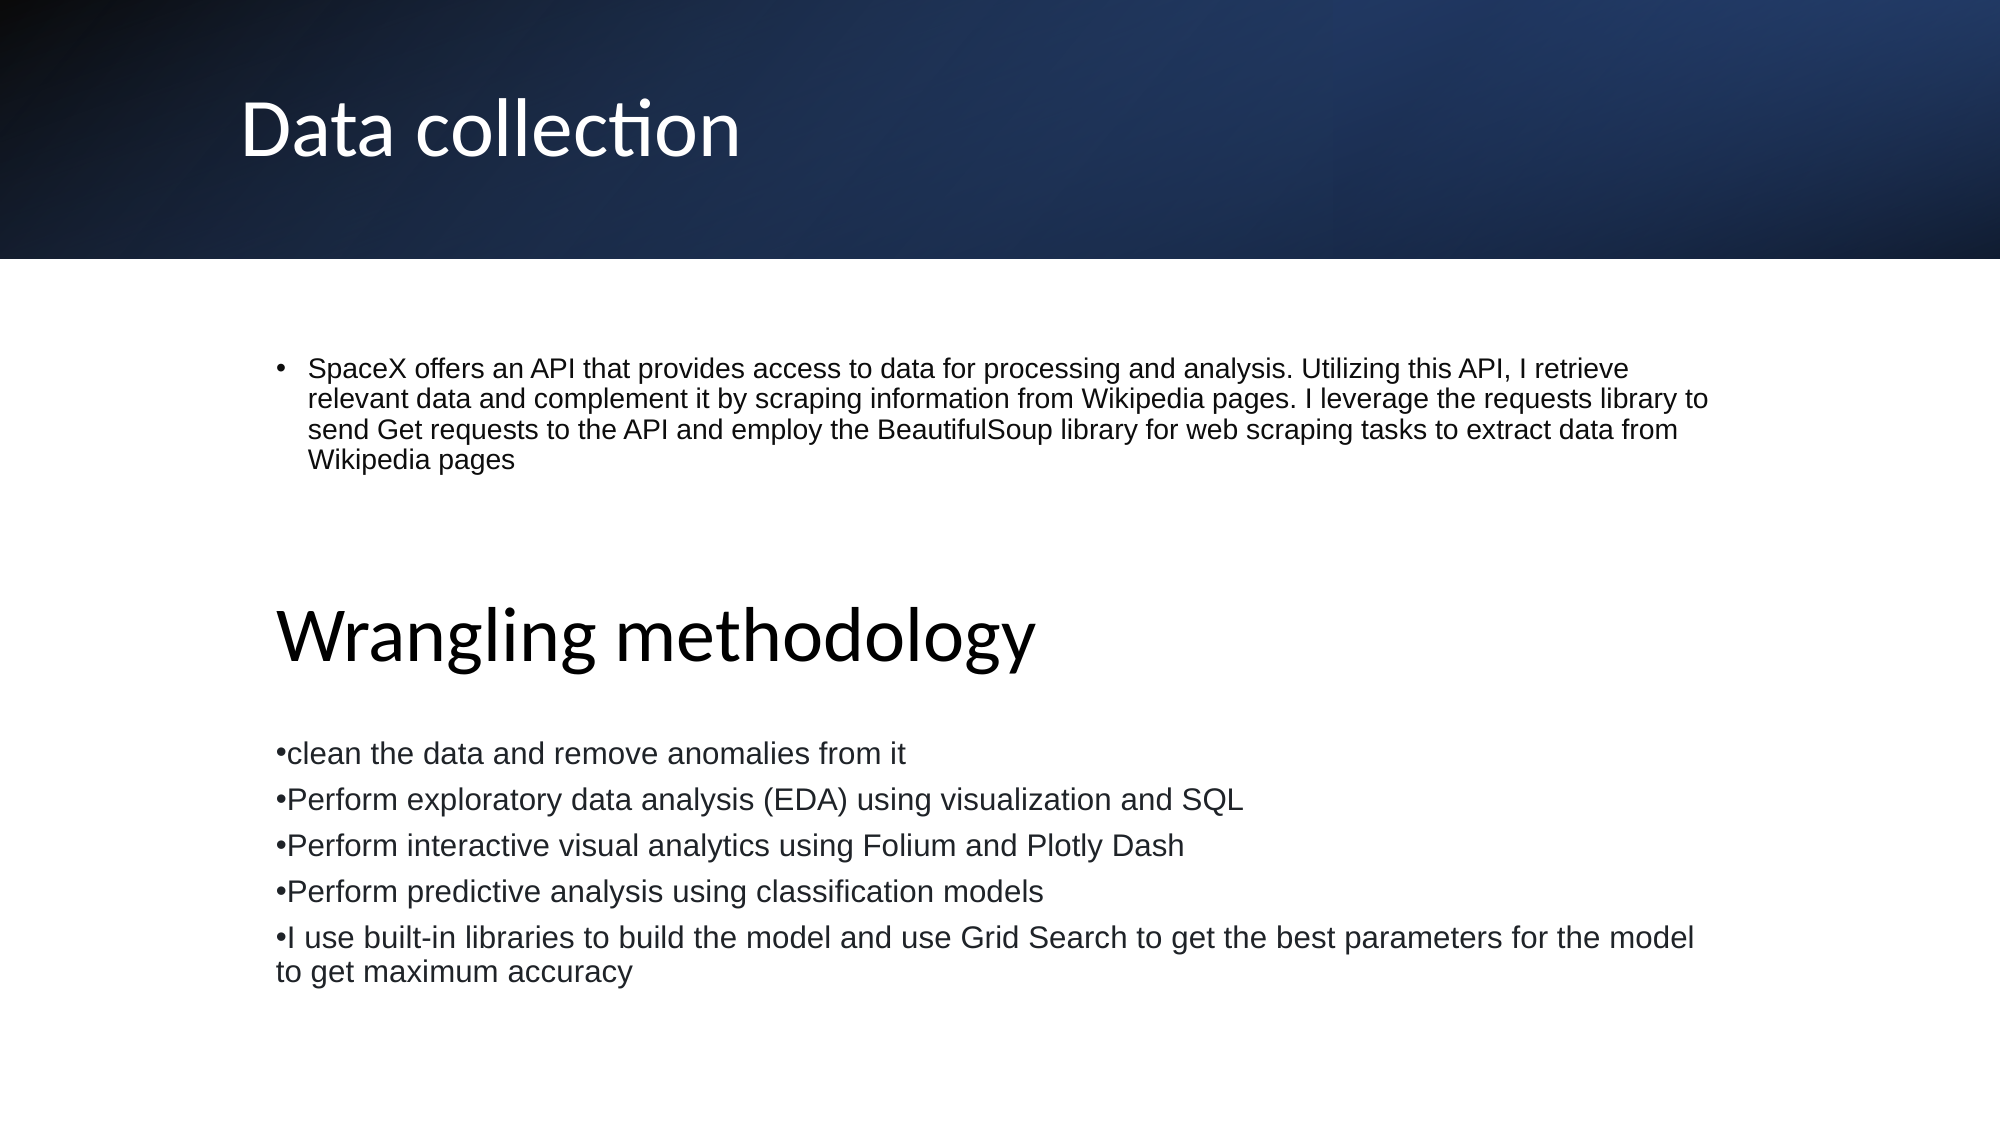

# Data collection
SpaceX offers an API that provides access to data for processing and analysis. Utilizing this API, I retrieve relevant data and complement it by scraping information from Wikipedia pages. I leverage the requests library to send Get requests to the API and employ the BeautifulSoup library for web scraping tasks to extract data from Wikipedia pages
Wrangling methodology
clean the data and remove anomalies from it
Perform exploratory data analysis (EDA) using visualization and SQL
Perform interactive visual analytics using Folium and Plotly Dash
Perform predictive analysis using classification models
I use built-in libraries to build the model and use Grid Search to get the best parameters for the model to get maximum accuracy